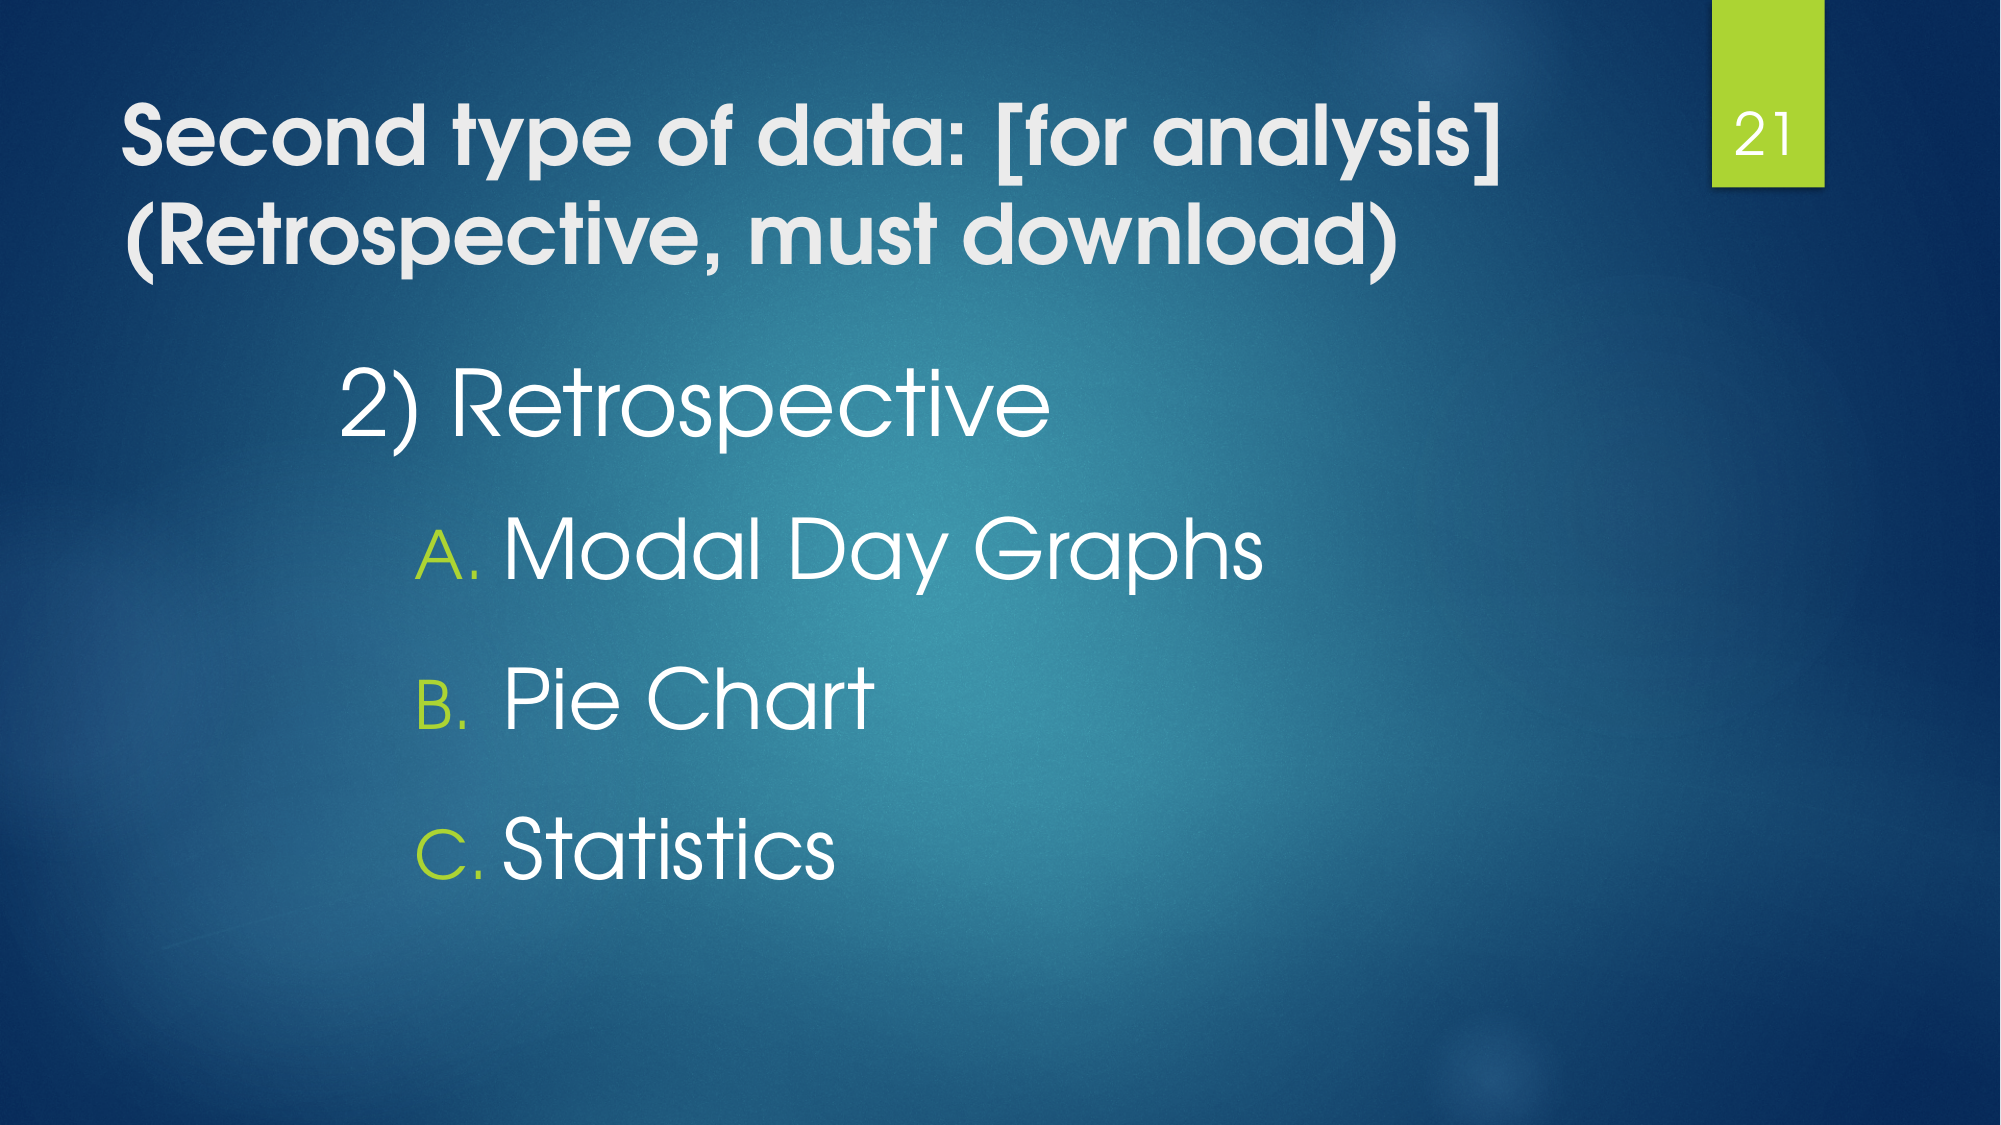

21
# Second type of data: [for analysis] (Retrospective, must download)
2) Retrospective
Modal Day Graphs
Pie Chart
Statistics